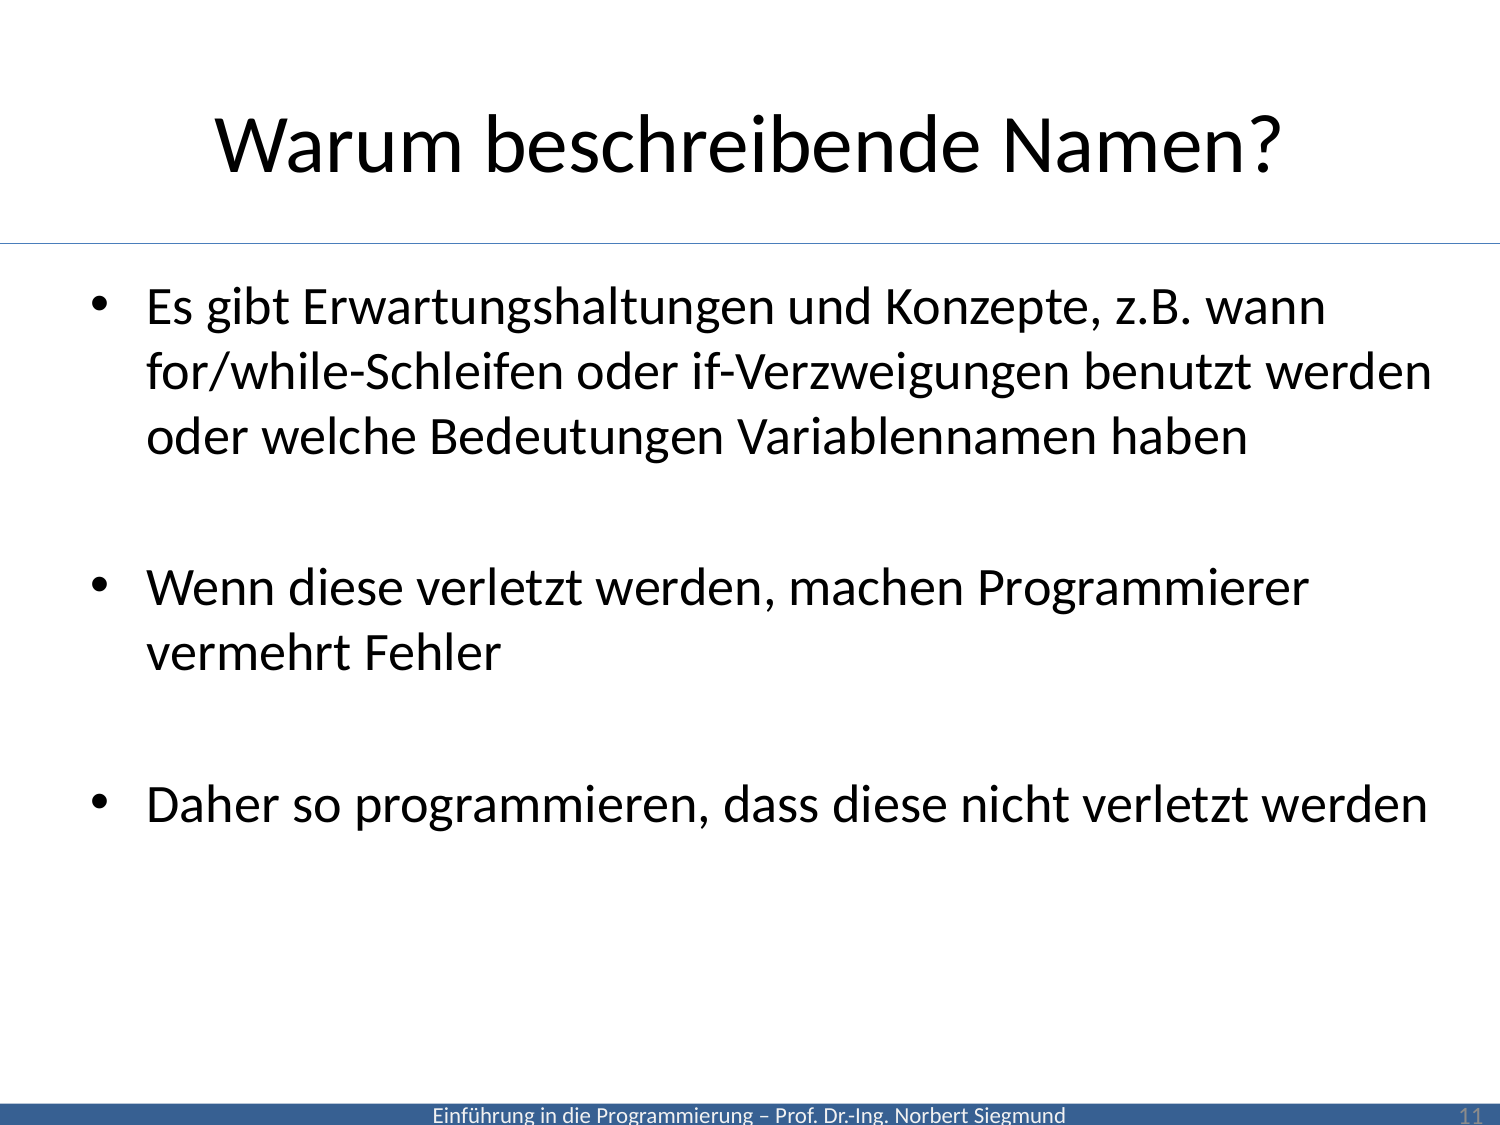

# Warum beschreibende Namen?
Es gibt Erwartungshaltungen und Konzepte, z.B. wann for/while-Schleifen oder if-Verzweigungen benutzt werden oder welche Bedeutungen Variablennamen haben

Wenn diese verletzt werden, machen Programmierer vermehrt Fehler

Daher so programmieren, dass diese nicht verletzt werden
11